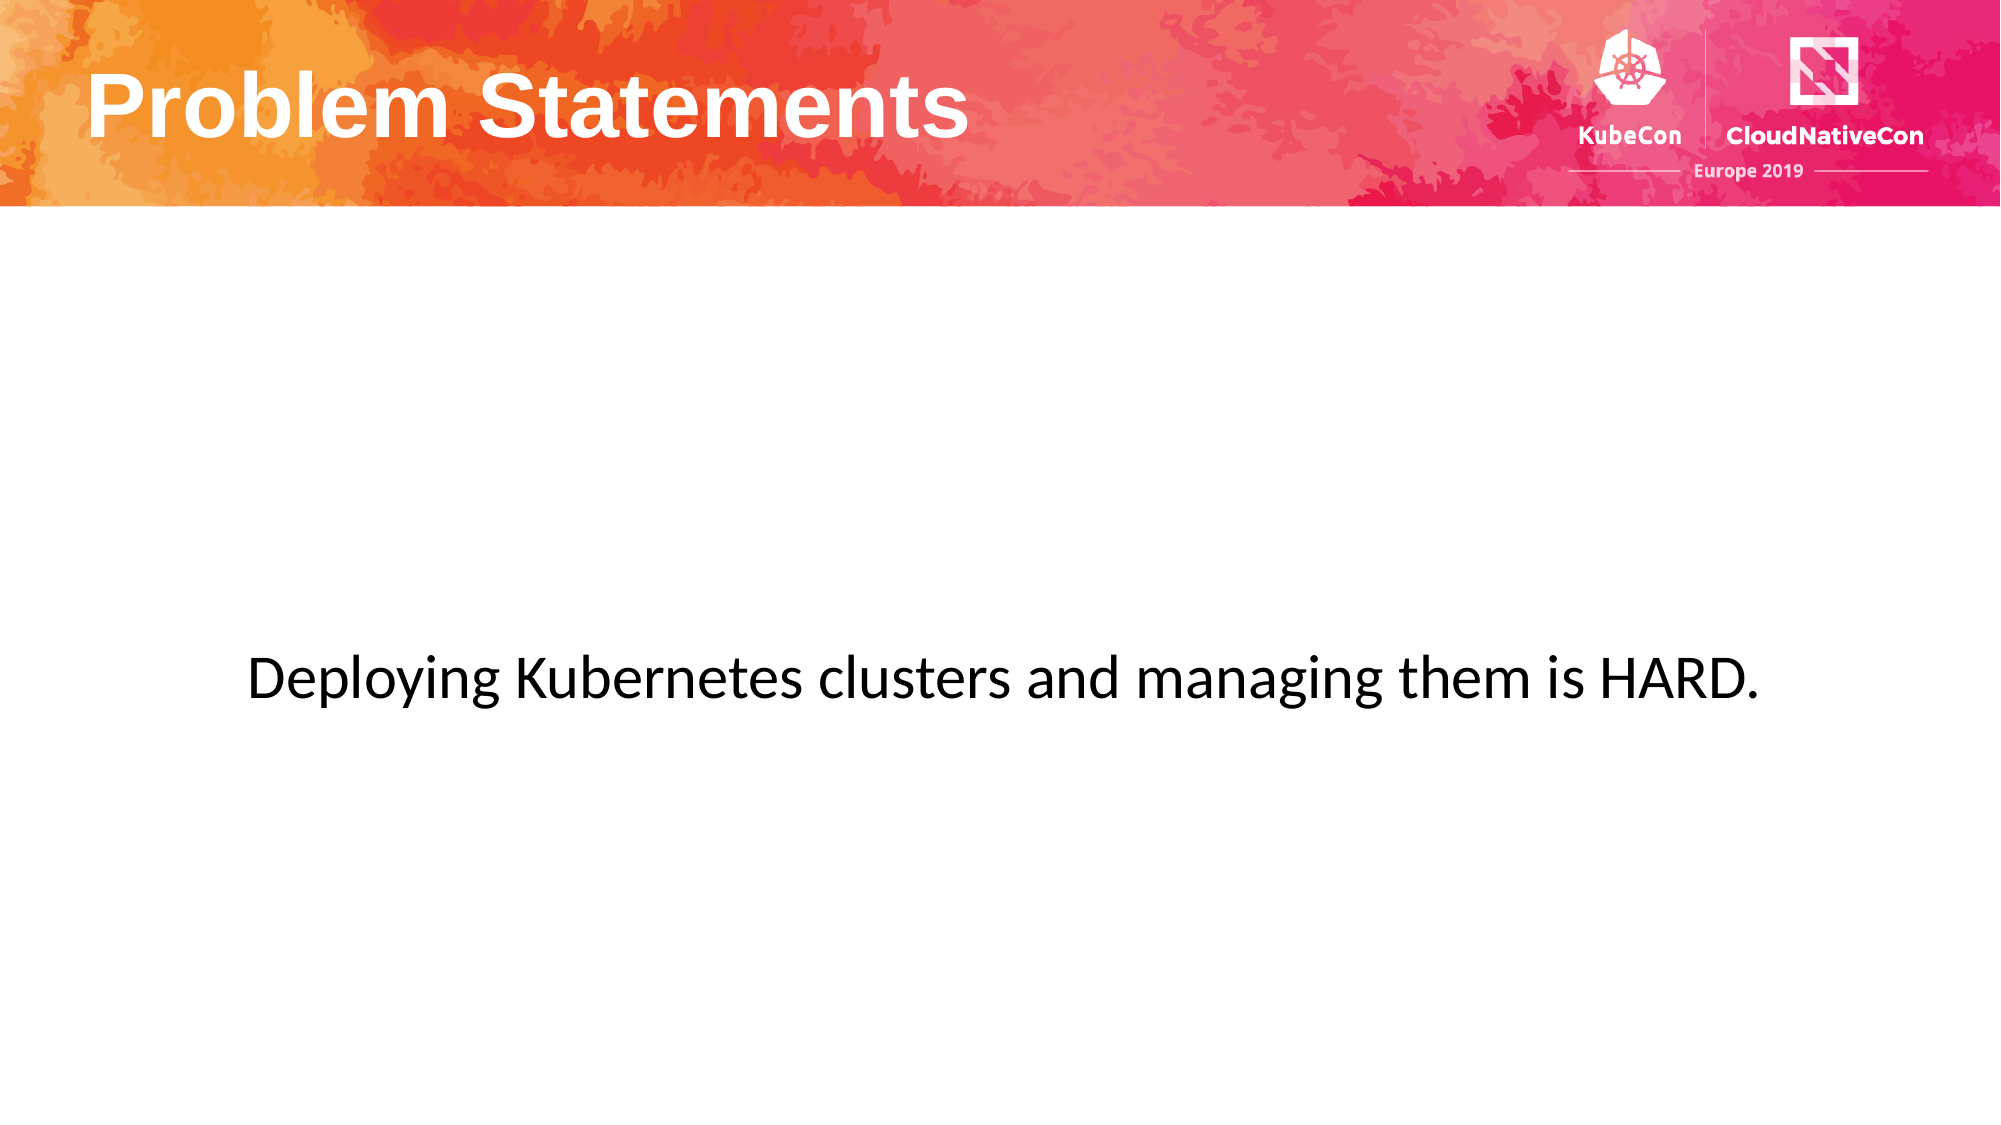

# Problem Statements
Deploying Kubernetes clusters and managing them is HARD.